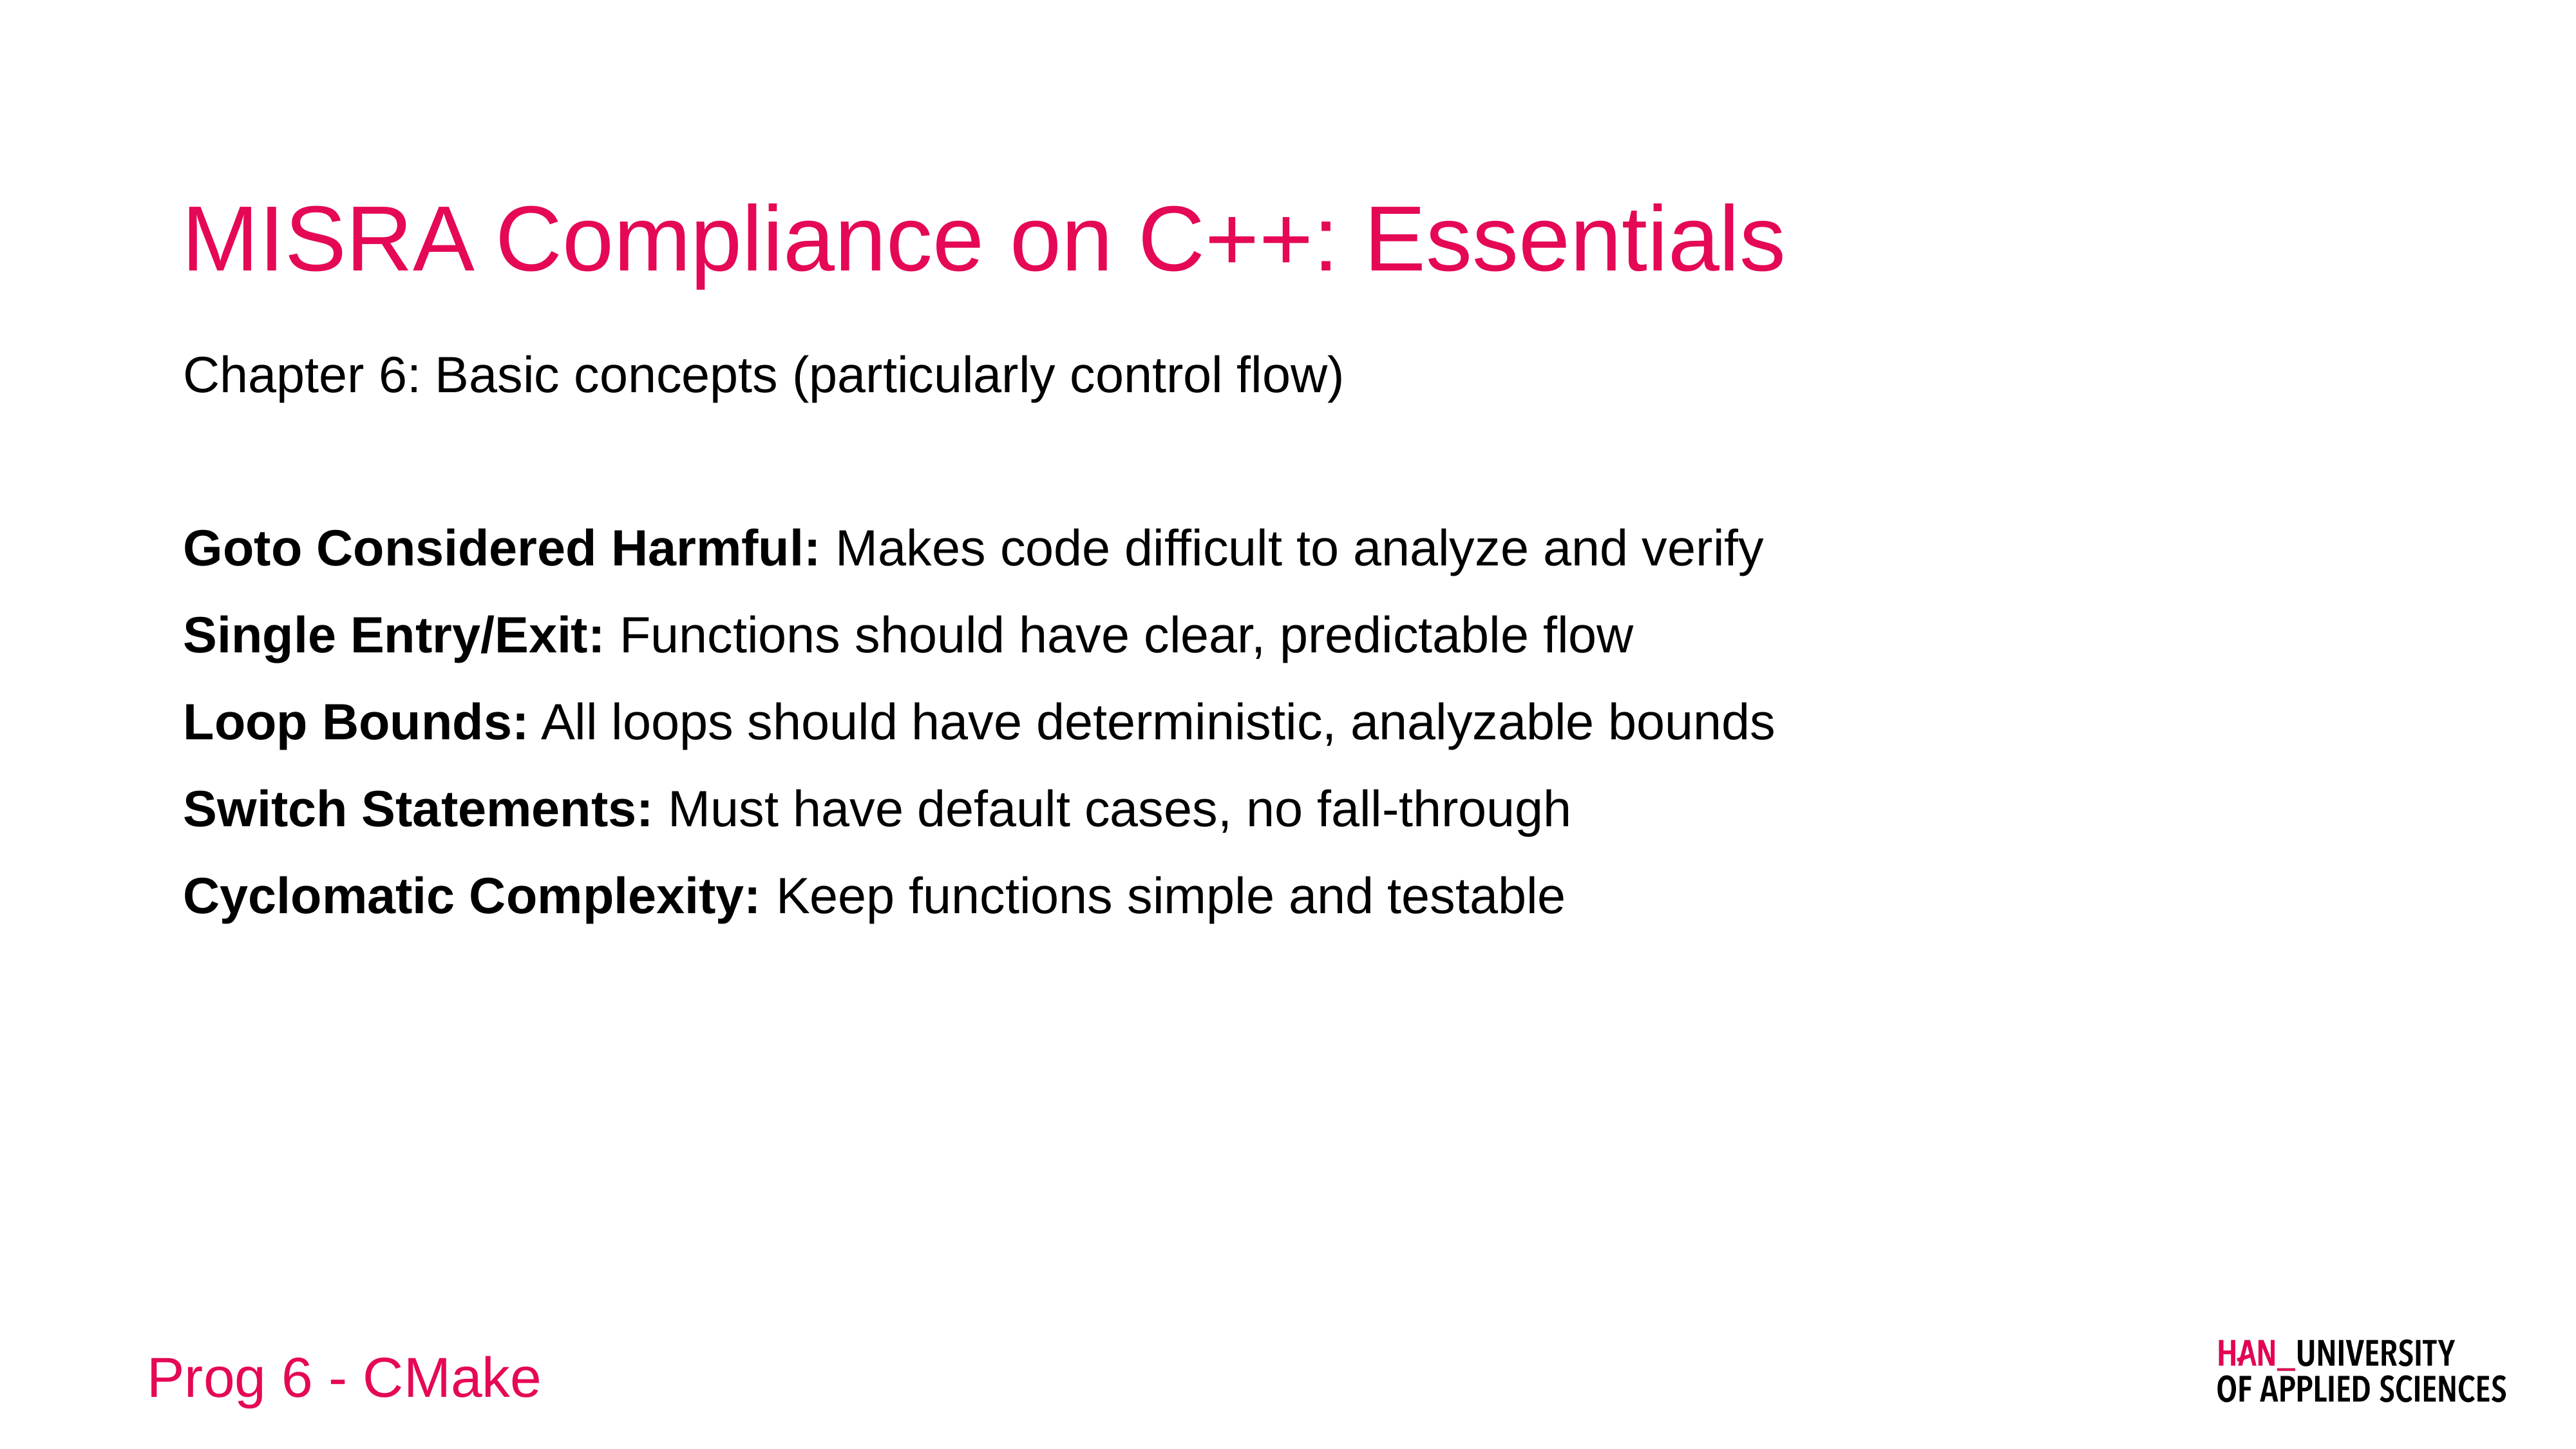

# MISRA Compliance on C++: Essentials
Chapter 6: Basic concepts (particularly control flow)

Goto Considered Harmful: Makes code difficult to analyze and verify
Single Entry/Exit: Functions should have clear, predictable flow
Loop Bounds: All loops should have deterministic, analyzable bounds
Switch Statements: Must have default cases, no fall-through
Cyclomatic Complexity: Keep functions simple and testable